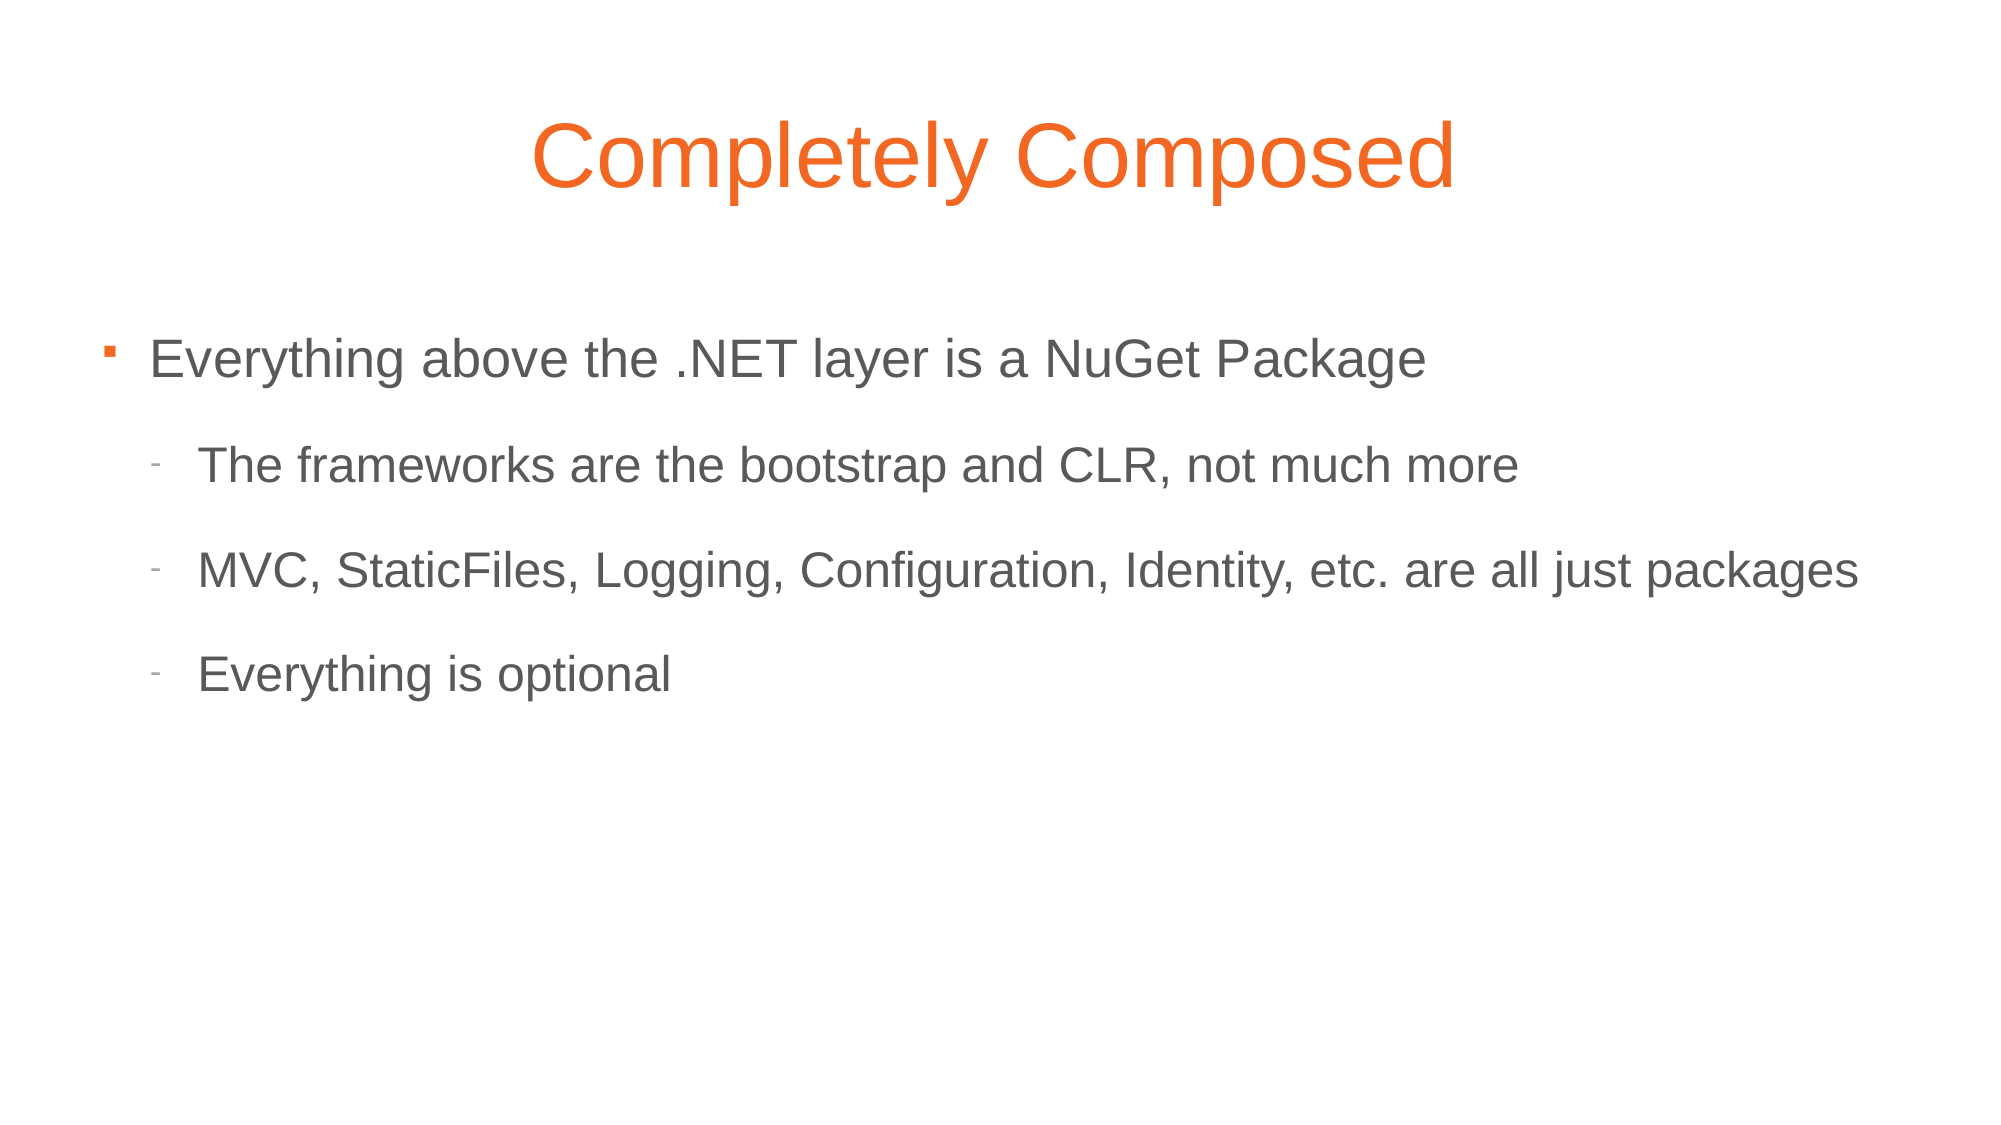

# Completely Composed
Everything above the .NET layer is a NuGet Package
The frameworks are the bootstrap and CLR, not much more
MVC, StaticFiles, Logging, Configuration, Identity, etc. are all just packages
Everything is optional